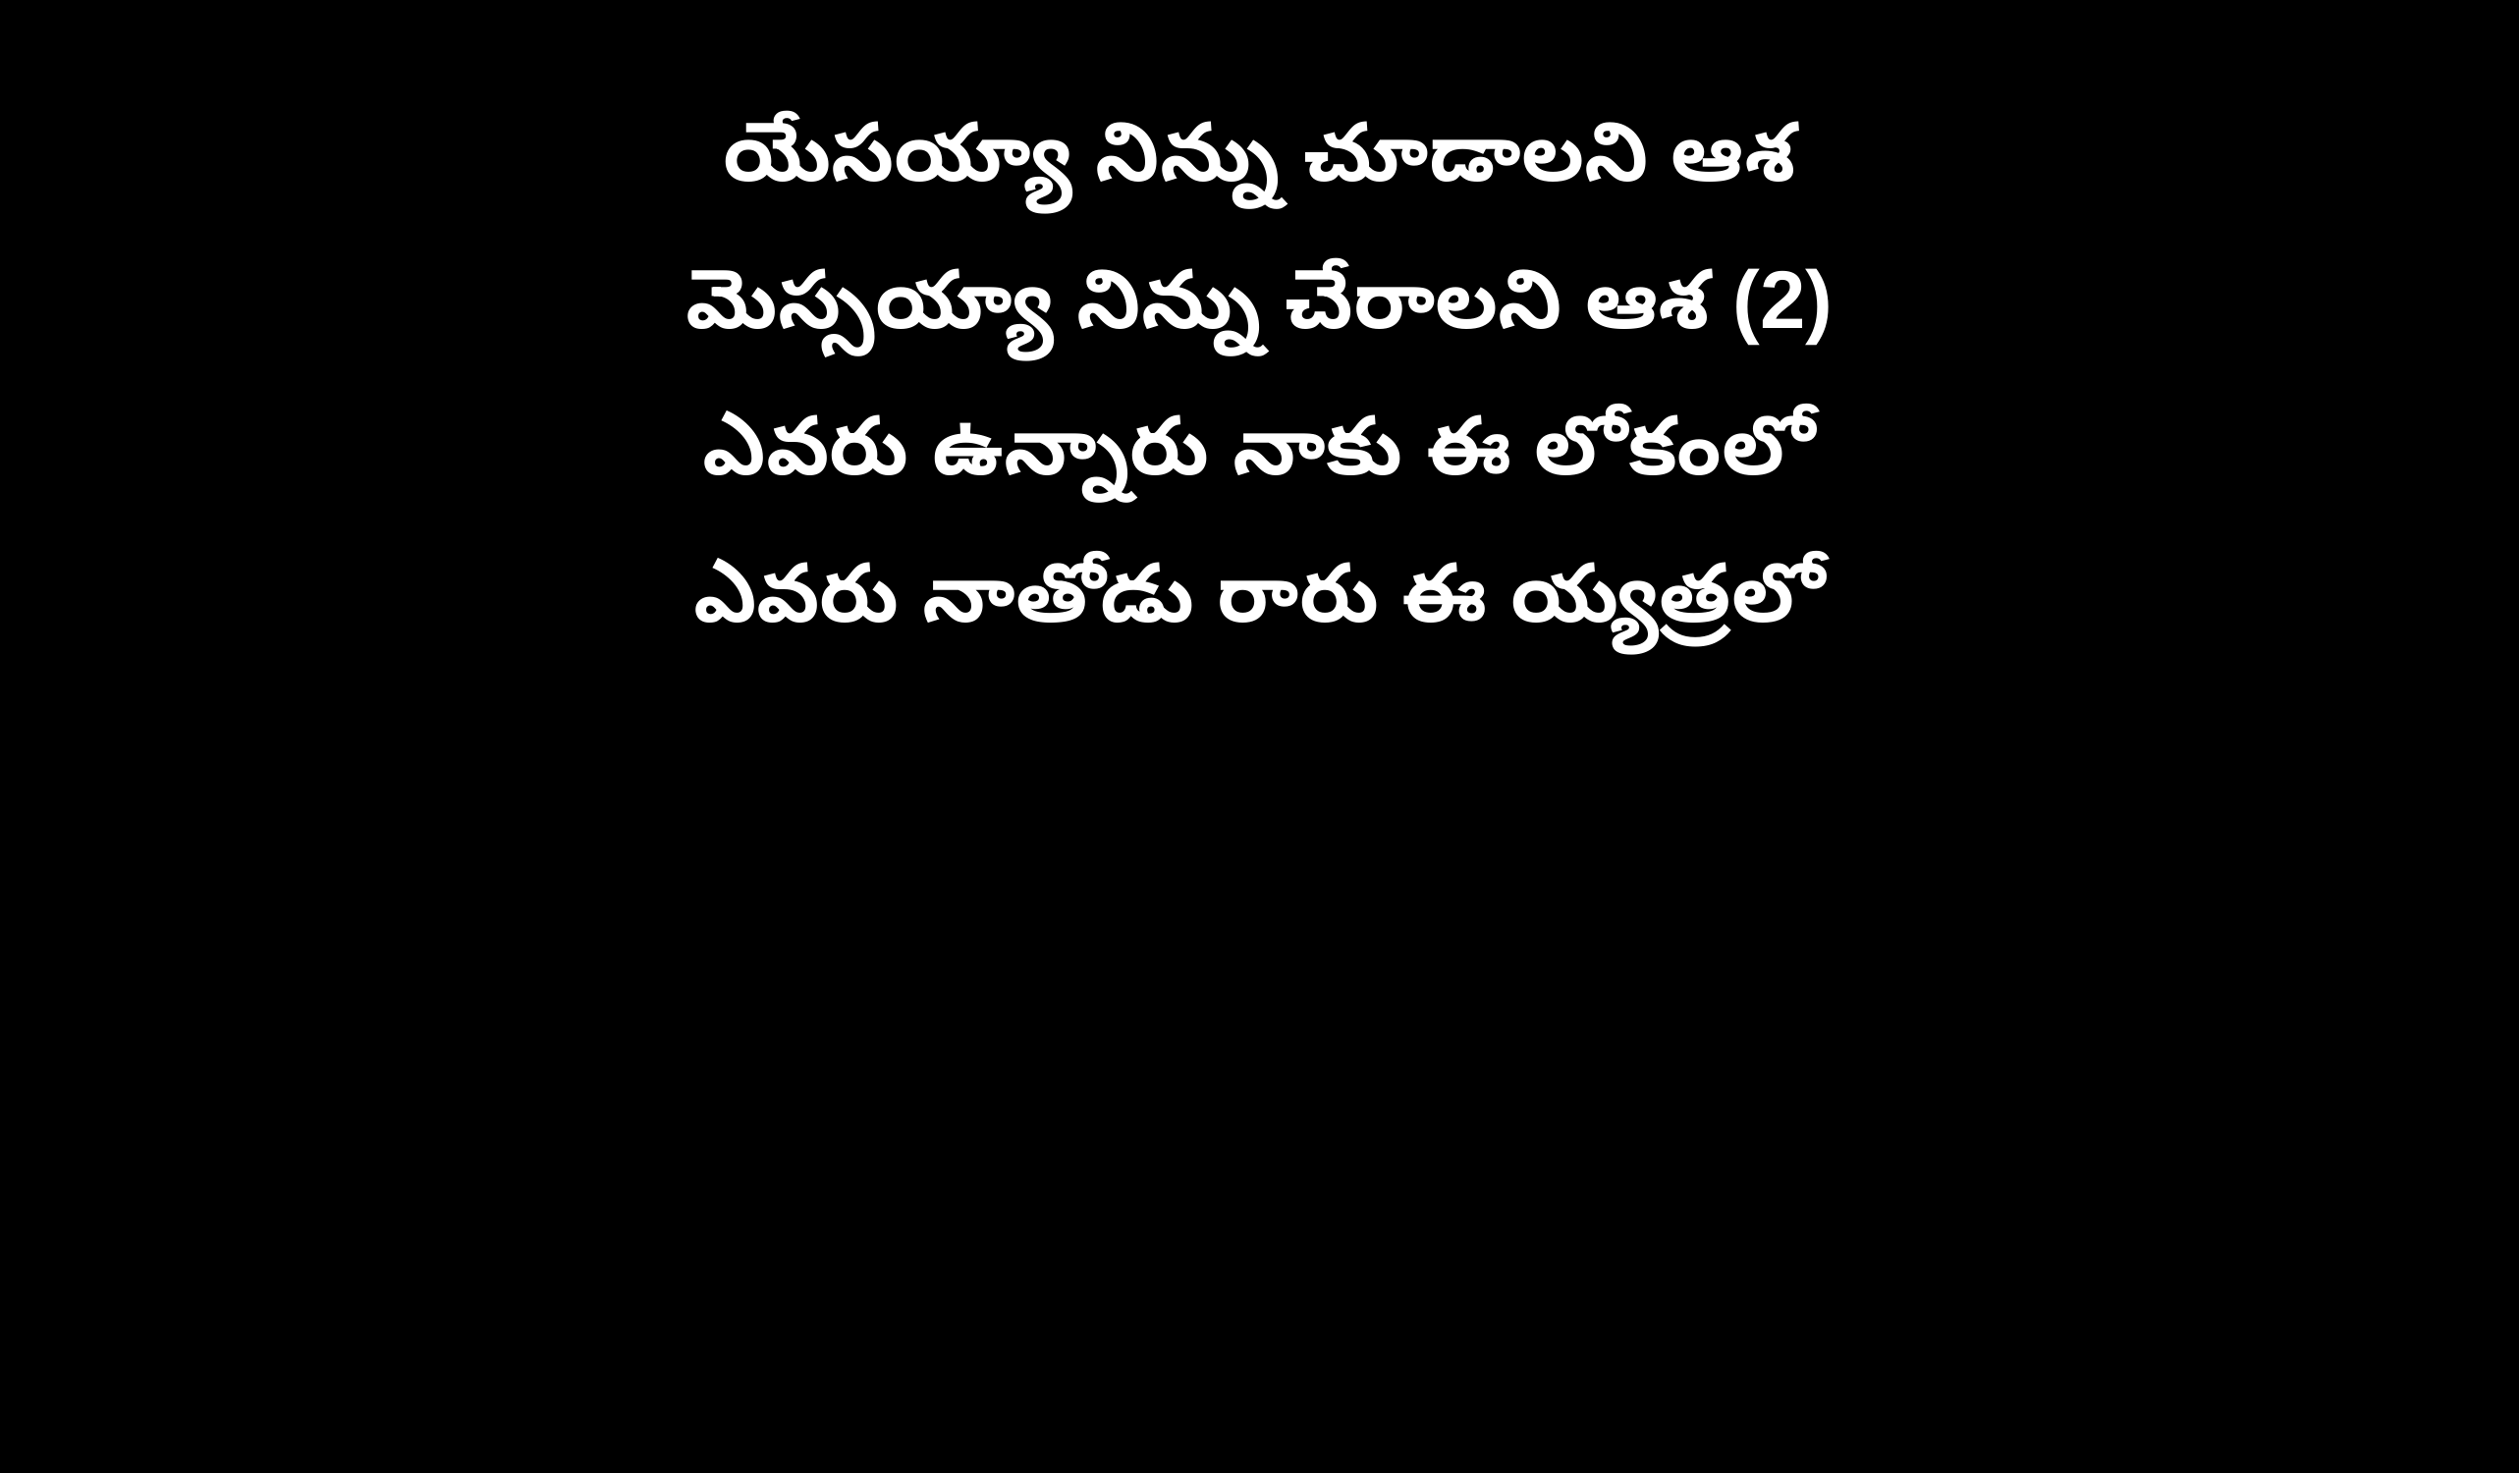

యేసయ్యా నిన్ను చూడాలని ఆశ
మెస్సయ్యా నిన్ను చేరాలని ఆశ (2)
ఎవరు ఉన్నారు నాకు ఈ లోకంలో
ఎవరు నాతోడు రారు ఈ య్యత్రలో